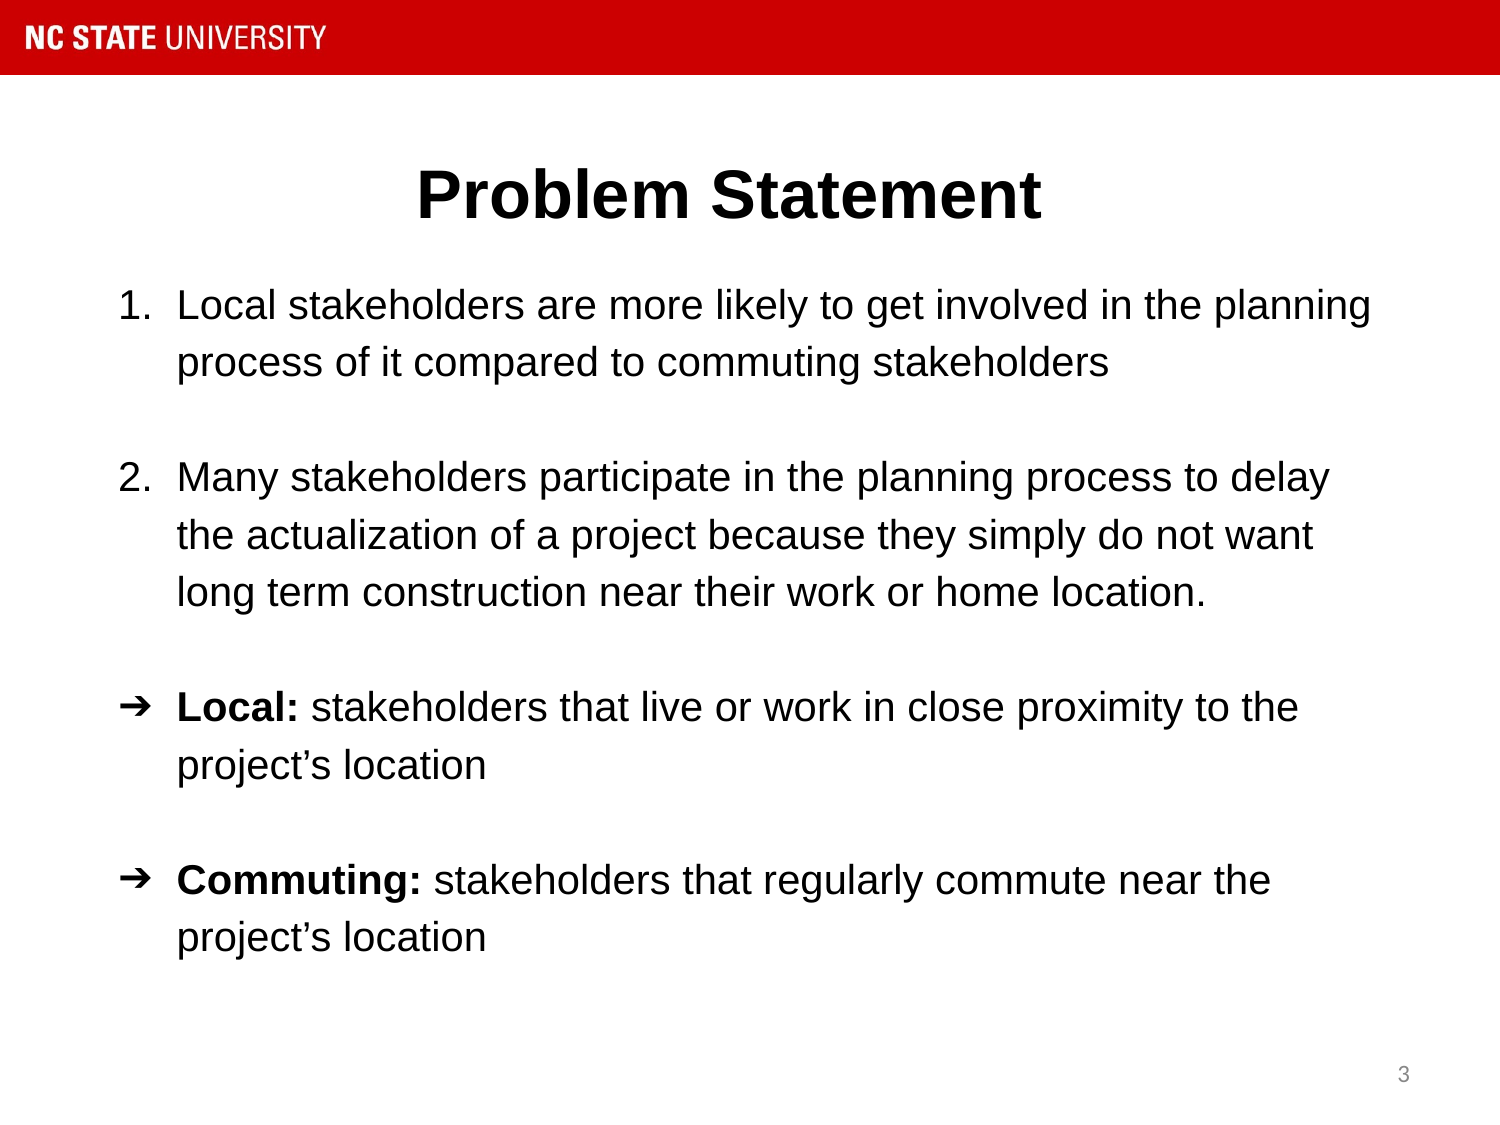

Problem Statement
Local stakeholders are more likely to get involved in the planning process of it compared to commuting stakeholders

Many stakeholders participate in the planning process to delay the actualization of a project because they simply do not want long term construction near their work or home location.

Local: stakeholders that live or work in close proximity to the project’s location

Commuting: stakeholders that regularly commute near the project’s location

3